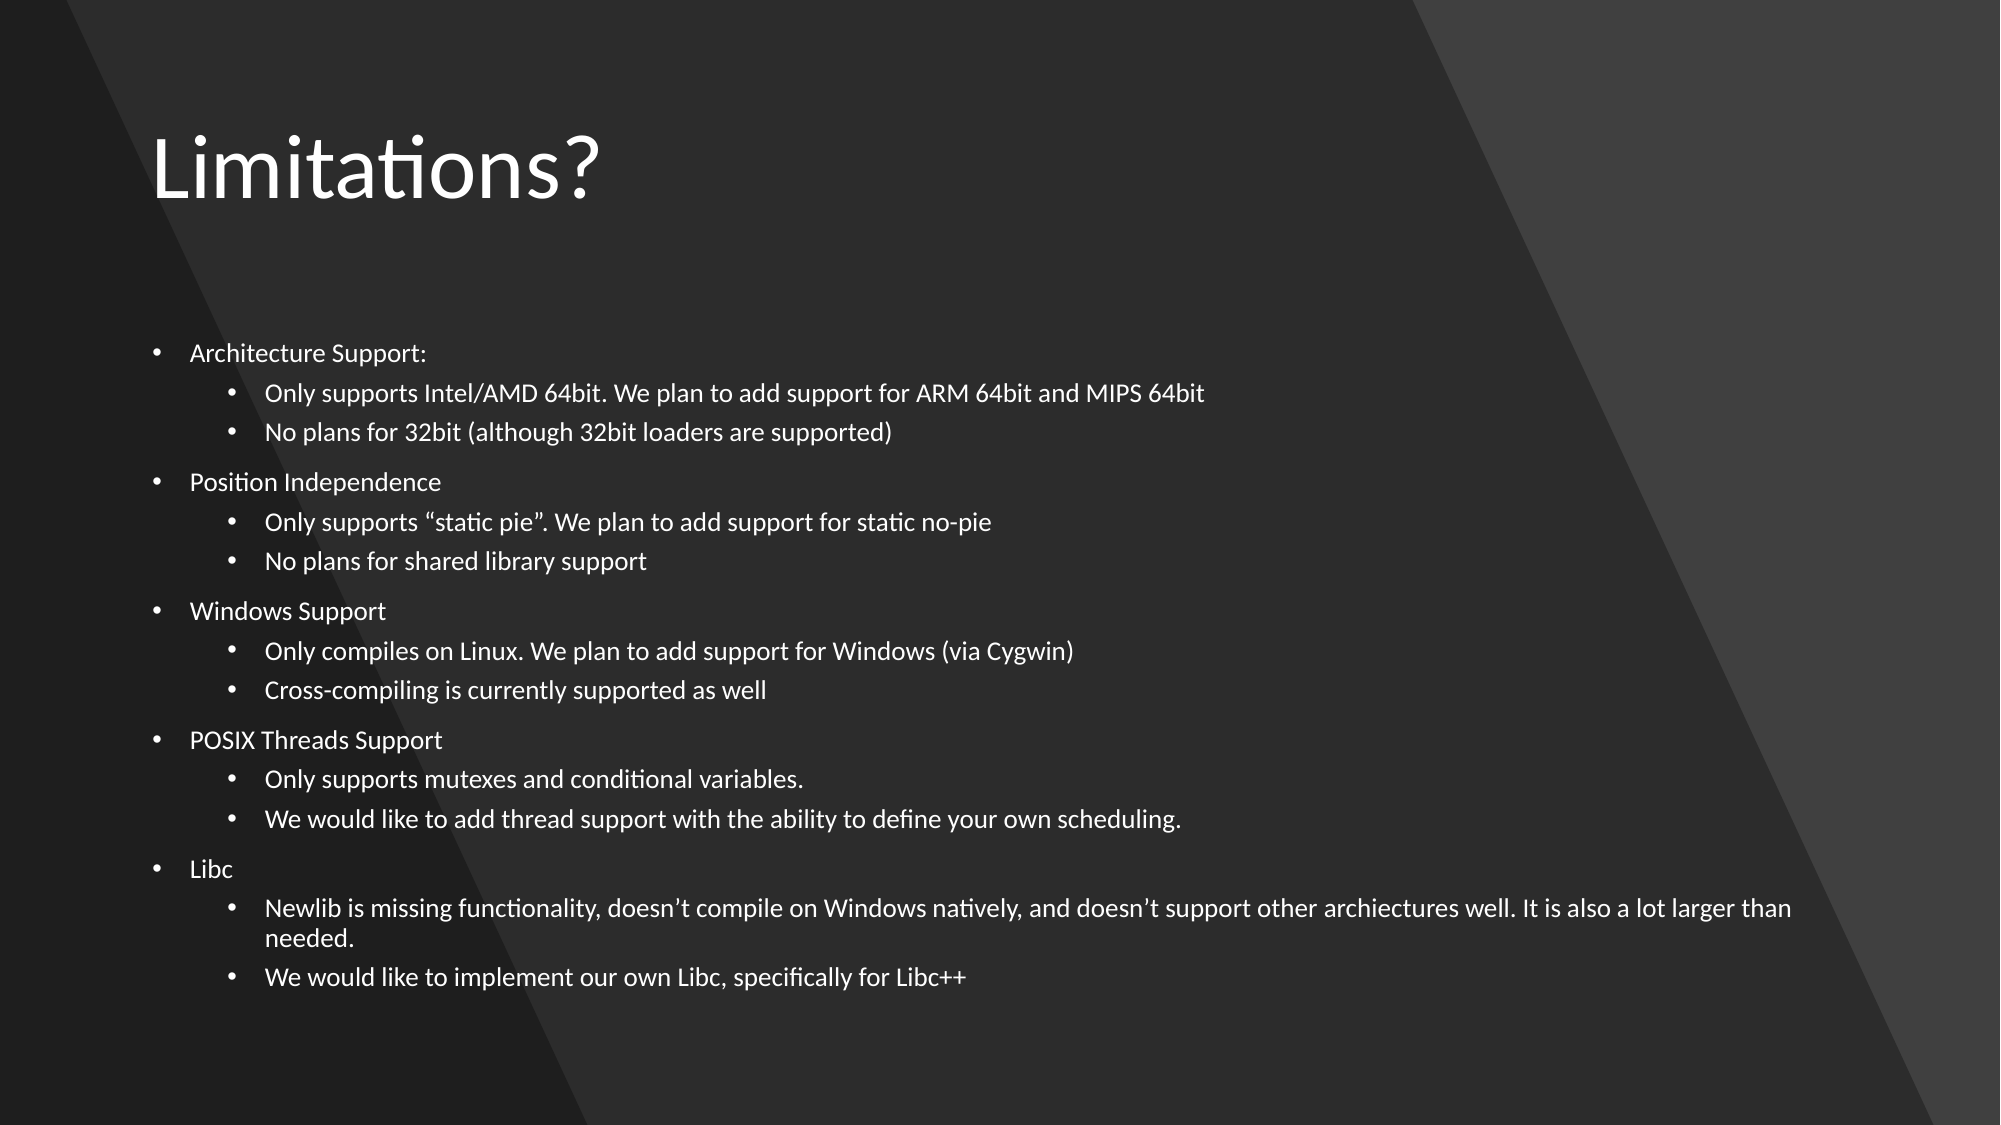

# Limitations?
Architecture Support:
Only supports Intel/AMD 64bit. We plan to add support for ARM 64bit and MIPS 64bit
No plans for 32bit (although 32bit loaders are supported)
Position Independence
Only supports “static pie”. We plan to add support for static no-pie
No plans for shared library support
Windows Support
Only compiles on Linux. We plan to add support for Windows (via Cygwin)
Cross-compiling is currently supported as well
POSIX Threads Support
Only supports mutexes and conditional variables.
We would like to add thread support with the ability to define your own scheduling.
Libc
Newlib is missing functionality, doesn’t compile on Windows natively, and doesn’t support other archiectures well. It is also a lot larger than needed.
We would like to implement our own Libc, specifically for Libc++